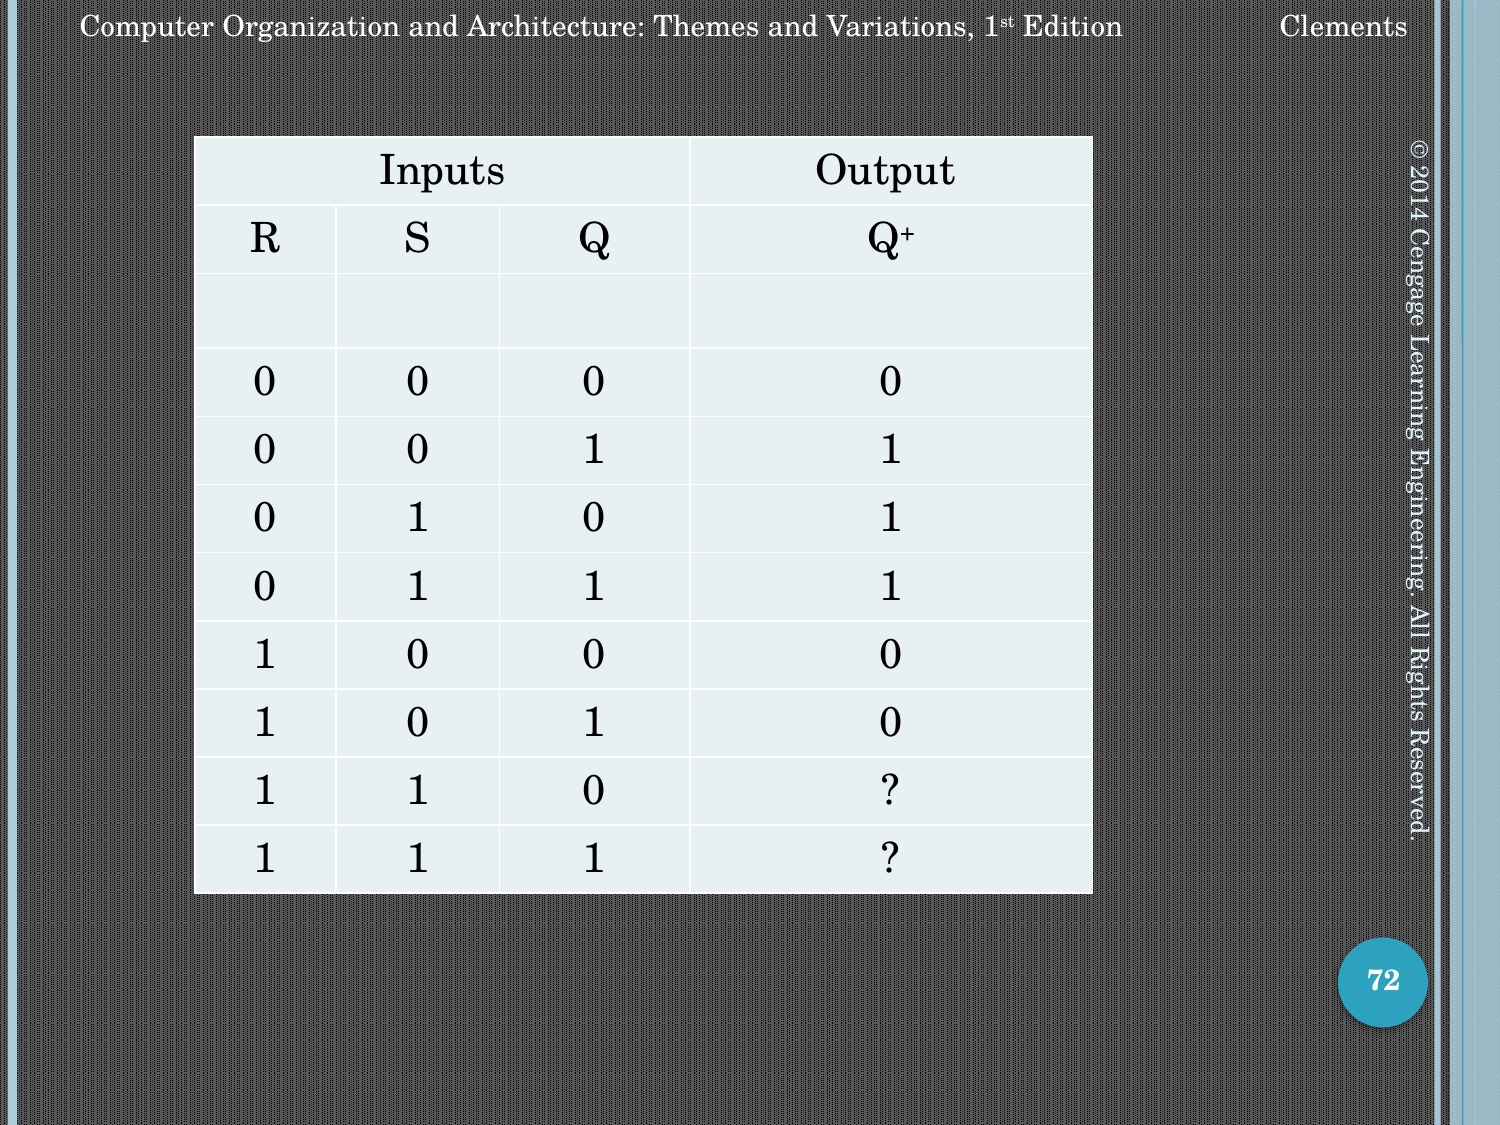

| Inputs |  |  | Output |
| --- | --- | --- | --- |
| R | S | Q | Q+ |
|  |  |  |  |
| 0 | 0 | 0 | 0 |
| 0 | 0 | 1 | 1 |
| 0 | 1 | 0 | 1 |
| 0 | 1 | 1 | 1 |
| 1 | 0 | 0 | 0 |
| 1 | 0 | 1 | 0 |
| 1 | 1 | 0 | ? |
| 1 | 1 | 1 | ? |
© 2014 Cengage Learning Engineering. All Rights Reserved.
72